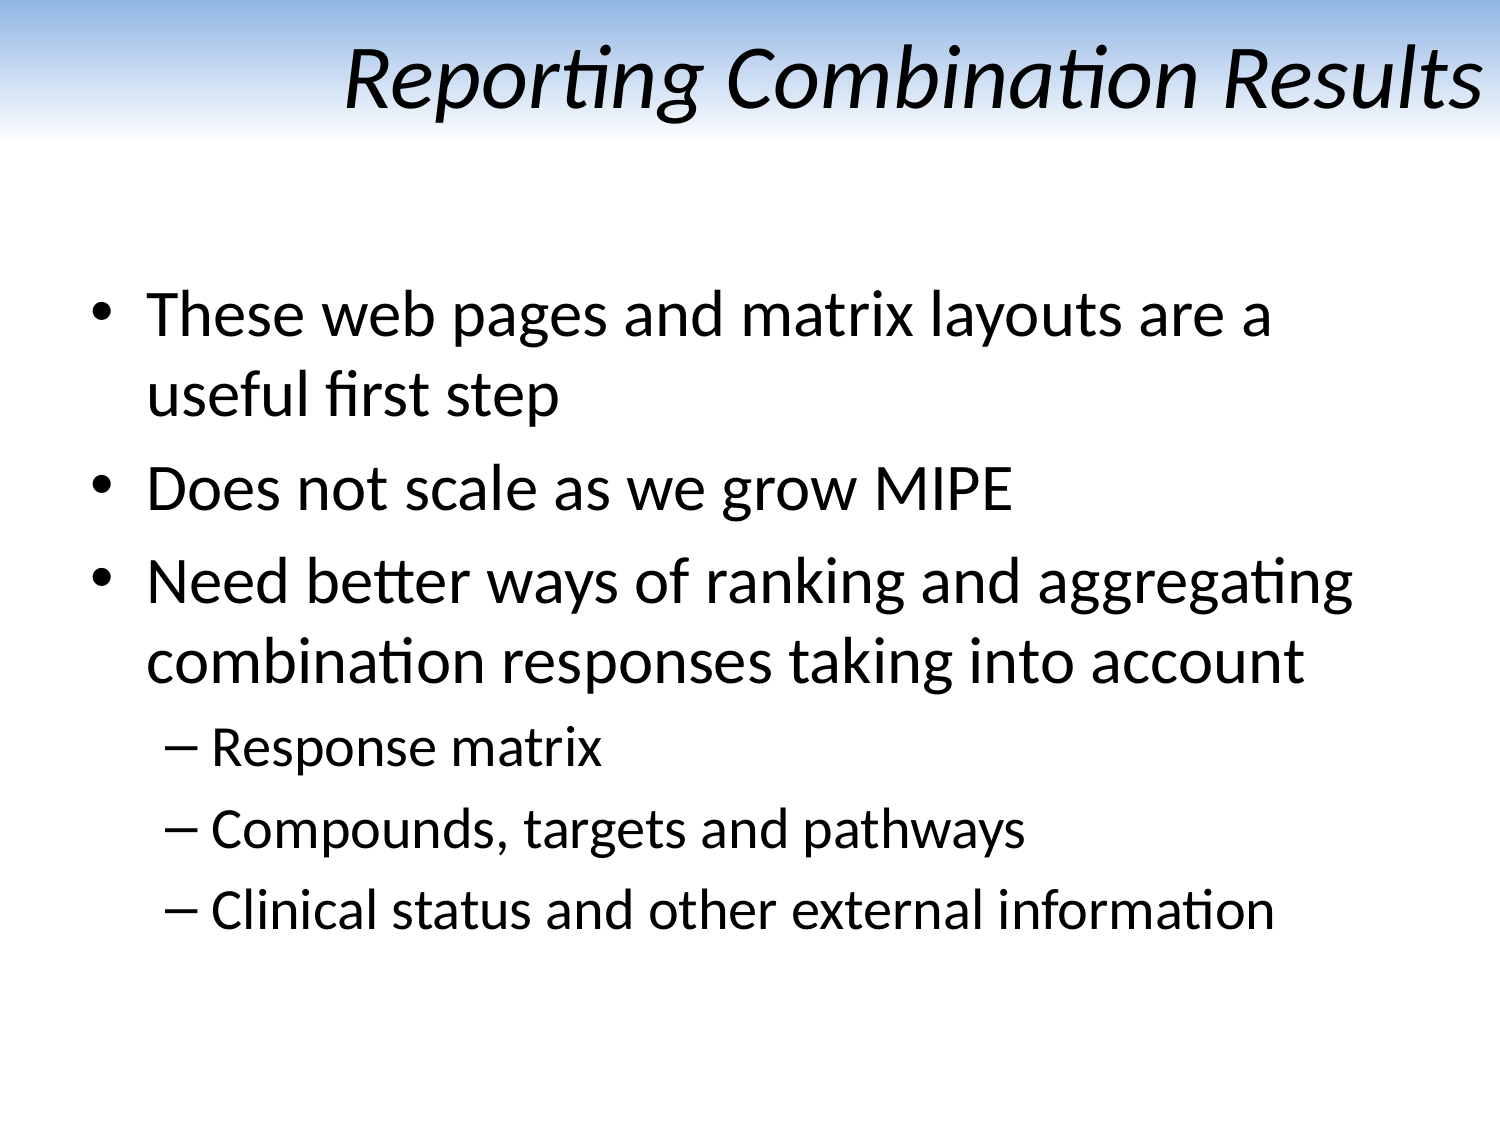

# Reporting Combination Results
These web pages and matrix layouts are a useful first step
Does not scale as we grow MIPE
Need better ways of ranking and aggregating combination responses taking into account
Response matrix
Compounds, targets and pathways
Clinical status and other external information